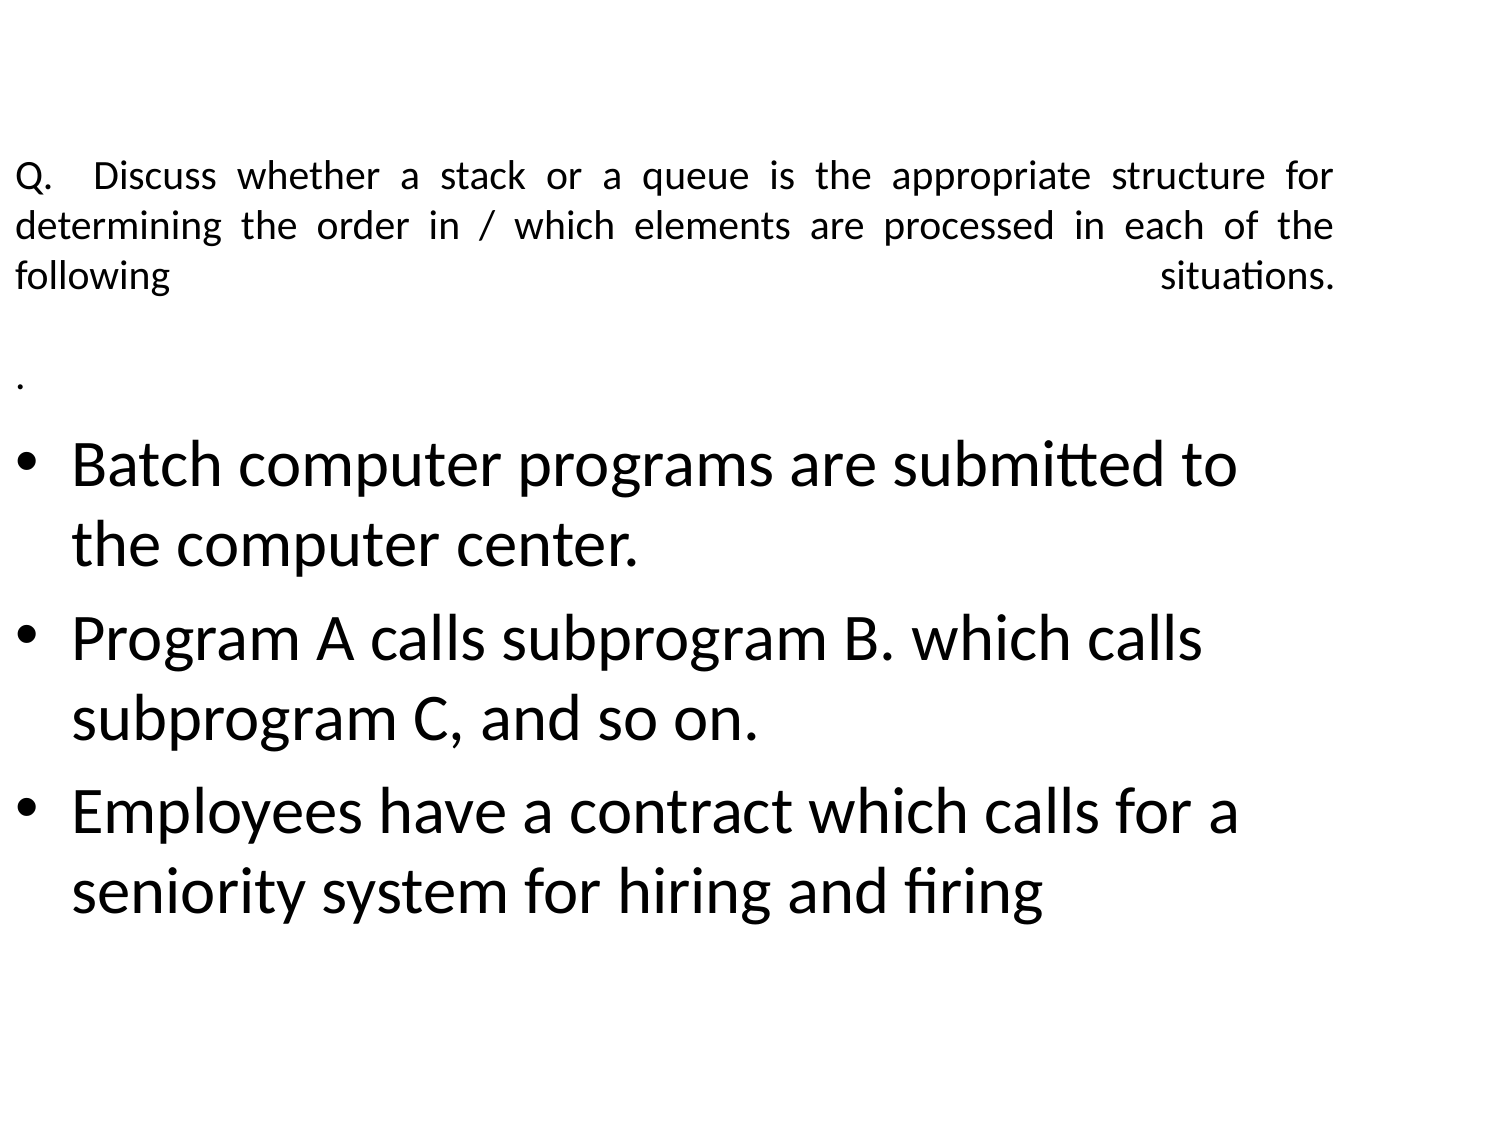

Q.  Discuss whether a stack or a queue is the appropriate structure for determining the order in / which elements are processed in each of the following situations.
.
Batch computer programs are submitted to the computer center.
Program A calls subprogram B. which calls subprogram C, and so on.
Employees have a contract which calls for a seniority system for hiring and firing